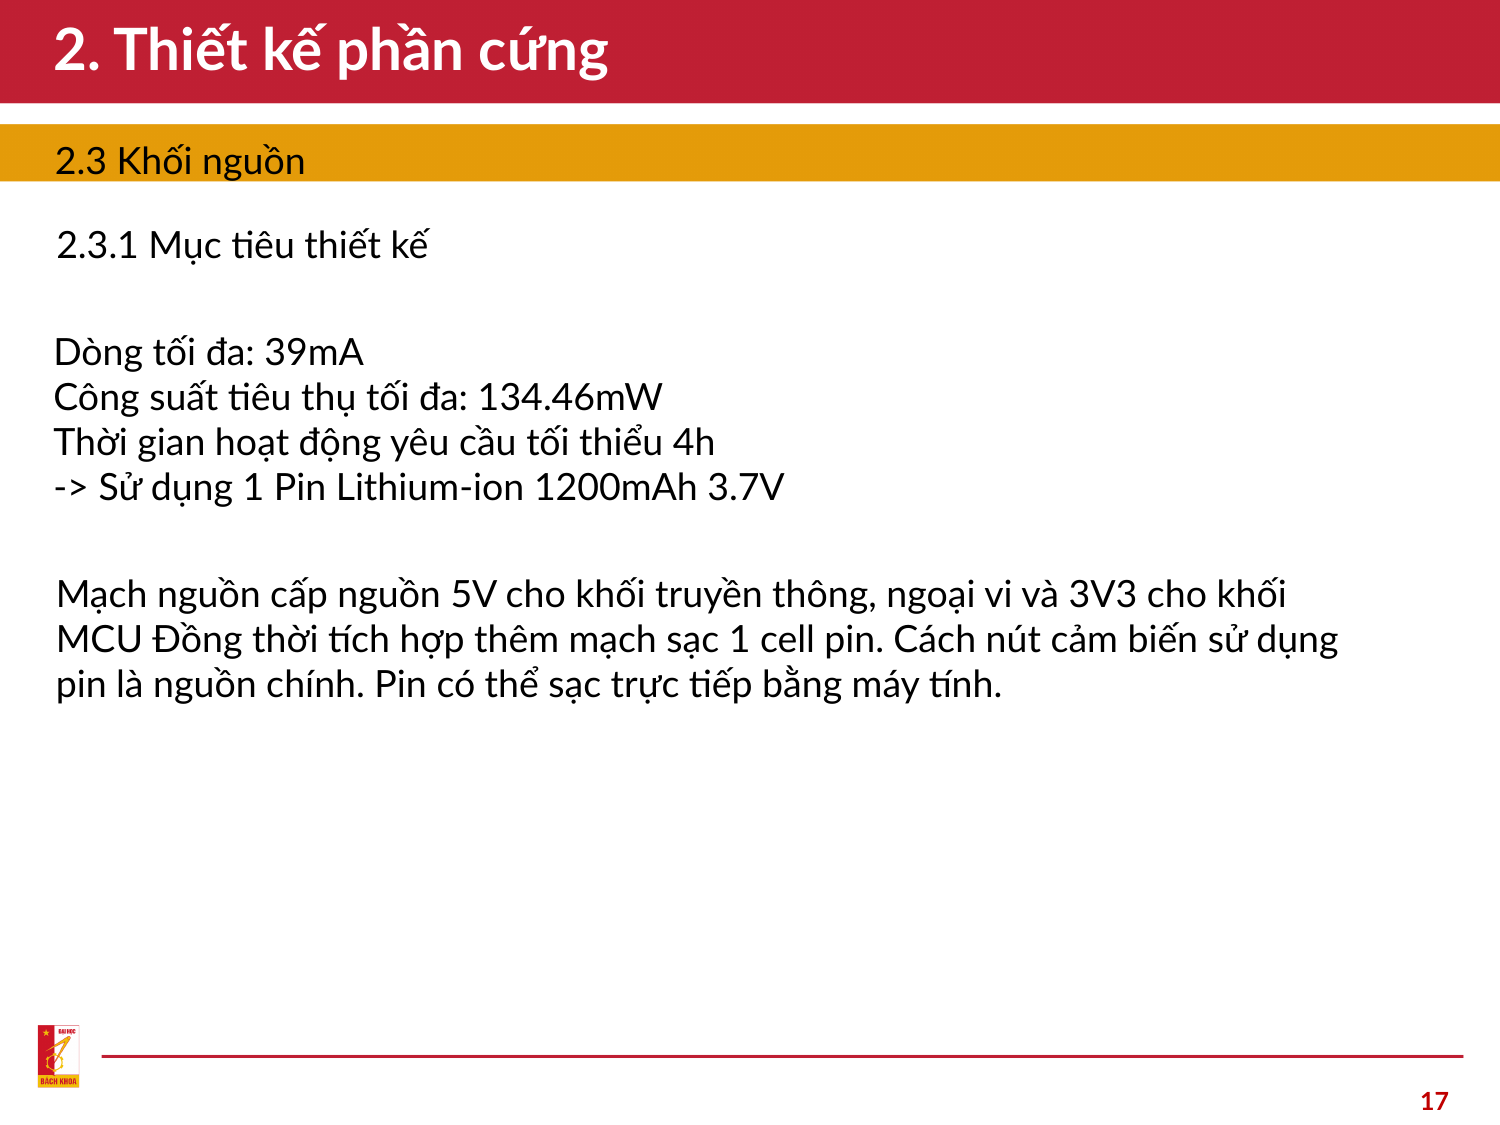

# 2. Thiết kế phần cứng
2.3 Khối nguồn
2.3.1 Mục tiêu thiết kế
Dòng tối đa: 39mA
Công suất tiêu thụ tối đa: 134.46mW
Thời gian hoạt động yêu cầu tối thiểu 4h
-> Sử dụng 1 Pin Lithium-ion 1200mAh 3.7V
Mạch nguồn cấp nguồn 5V cho khối truyền thông, ngoại vi và 3V3 cho khối MCU Đồng thời tích hợp thêm mạch sạc 1 cell pin. Cách nút cảm biến sử dụng pin là nguồn chính. Pin có thể sạc trực tiếp bằng máy tính.
17